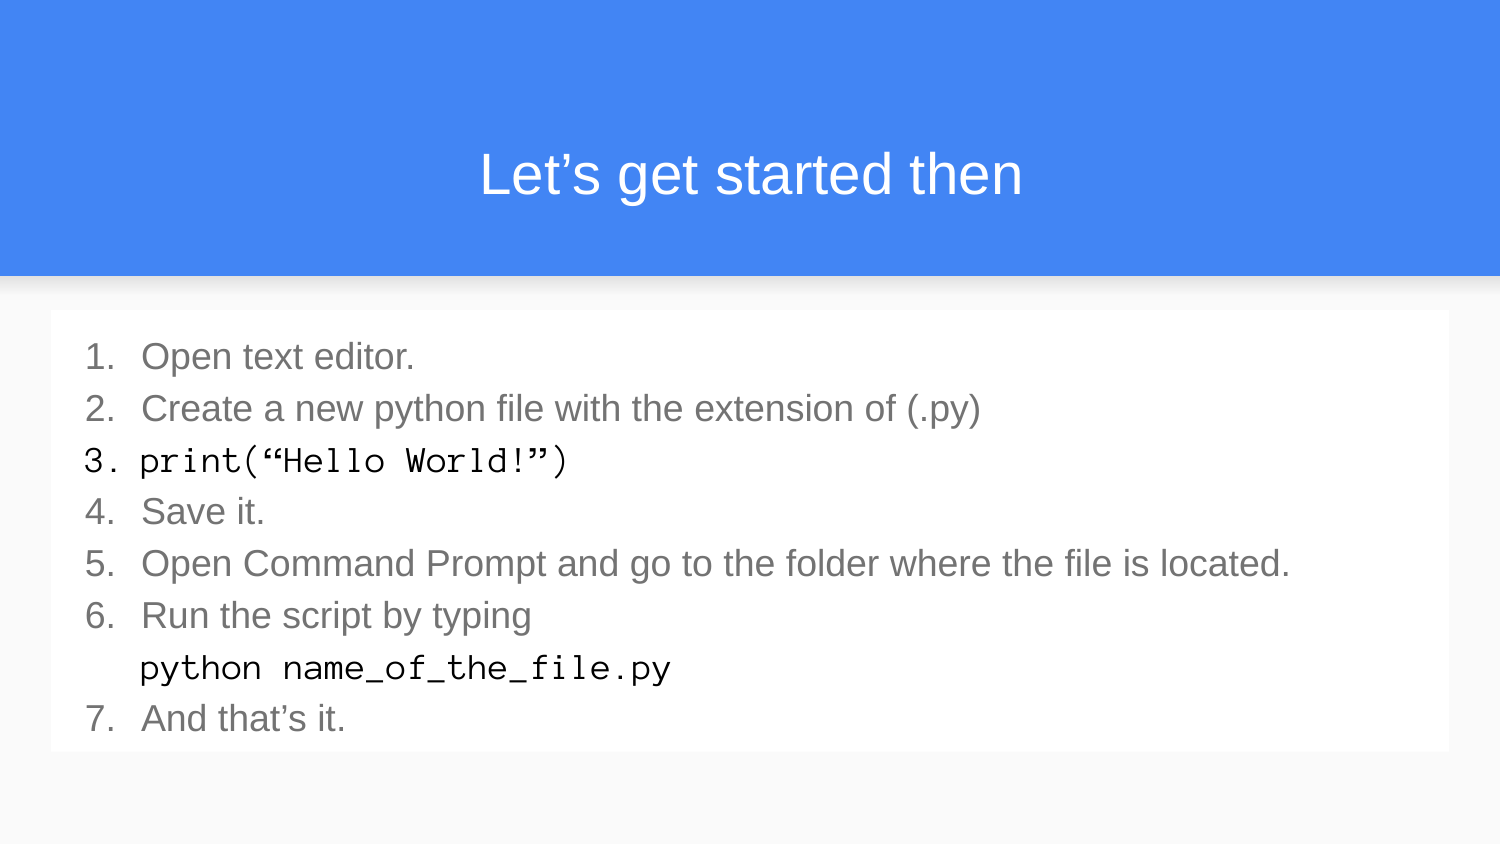

# Let’s get started then
Open text editor.
Create a new python file with the extension of (.py)
print(“Hello World!”)
Save it.
Open Command Prompt and go to the folder where the file is located.
Run the script by typing
python name_of_the_file.py
And that’s it.